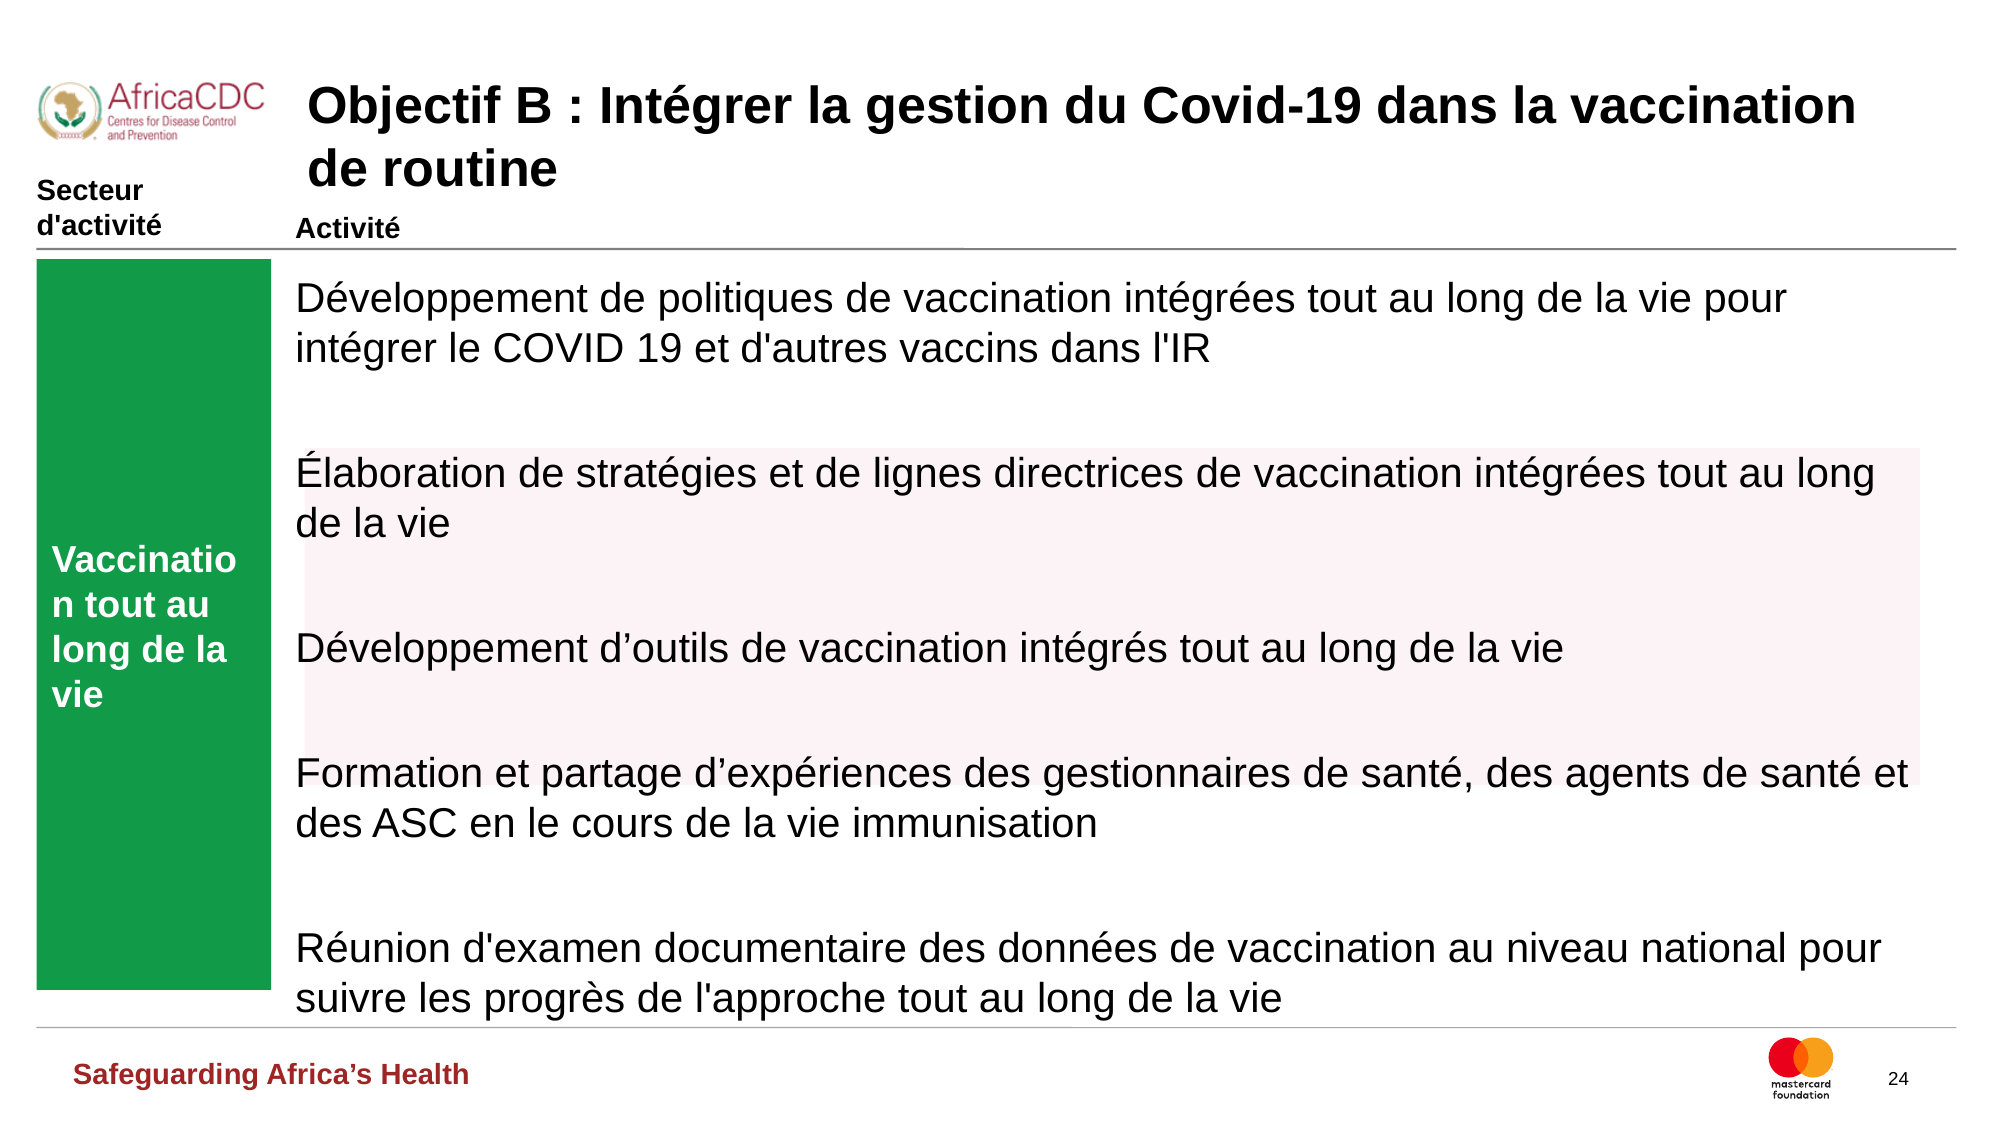

# Objectif B : Intégrer la gestion du Covid-19 dans la vaccination de routine
Secteur d'activité
Activité
Vaccination tout au long de la vie
Développement de politiques de vaccination intégrées tout au long de la vie pour intégrer le COVID 19 et d'autres vaccins dans l'IR

Élaboration de stratégies et de lignes directrices de vaccination intégrées tout au long de la vie

Développement d’outils de vaccination intégrés tout au long de la vie

Formation et partage d’expériences des gestionnaires de santé, des agents de santé et des ASC en le cours de la vie immunisation

Réunion d'examen documentaire des données de vaccination au niveau national pour suivre les progrès de l'approche tout au long de la vie